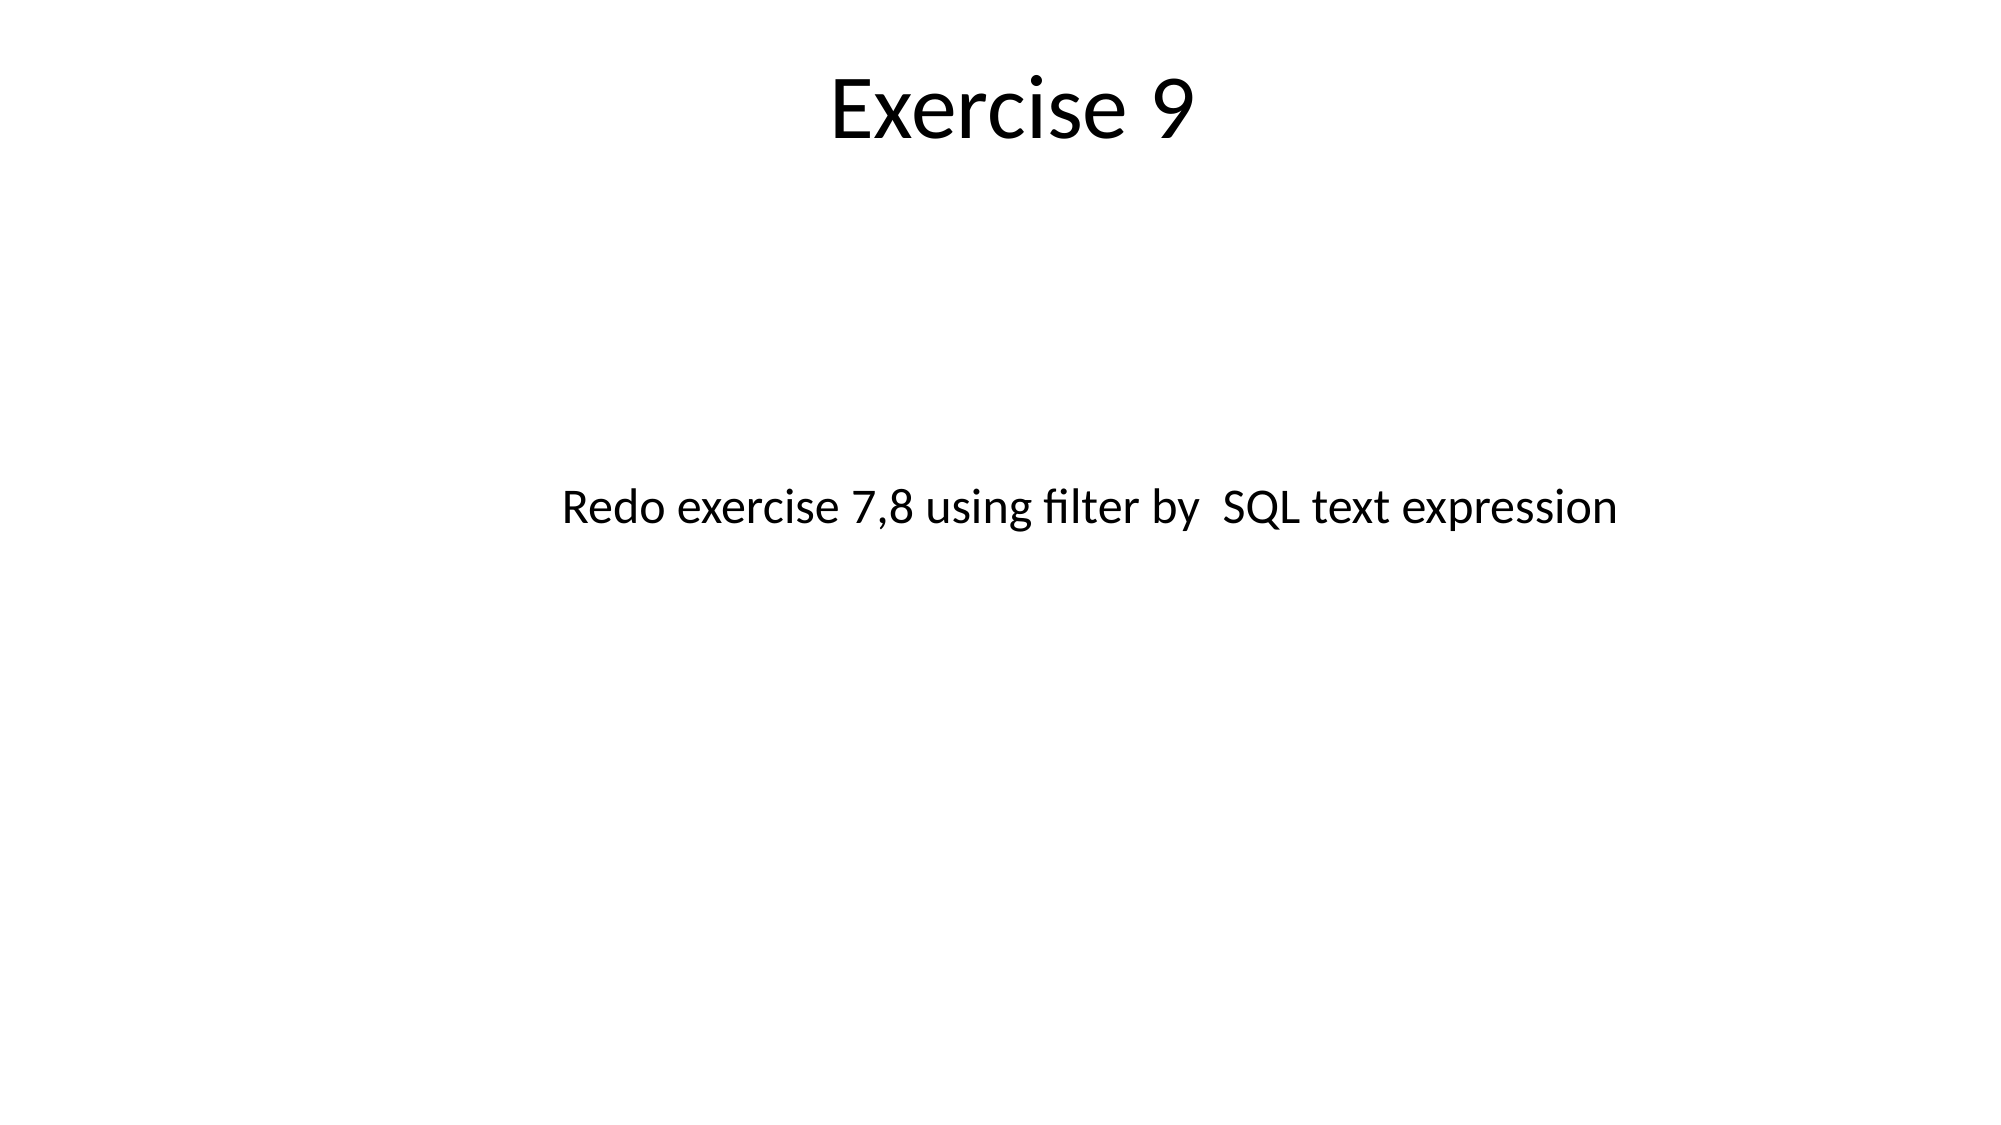

# Exercise 9
Redo exercise 7,8 using filter by  SQL text expression